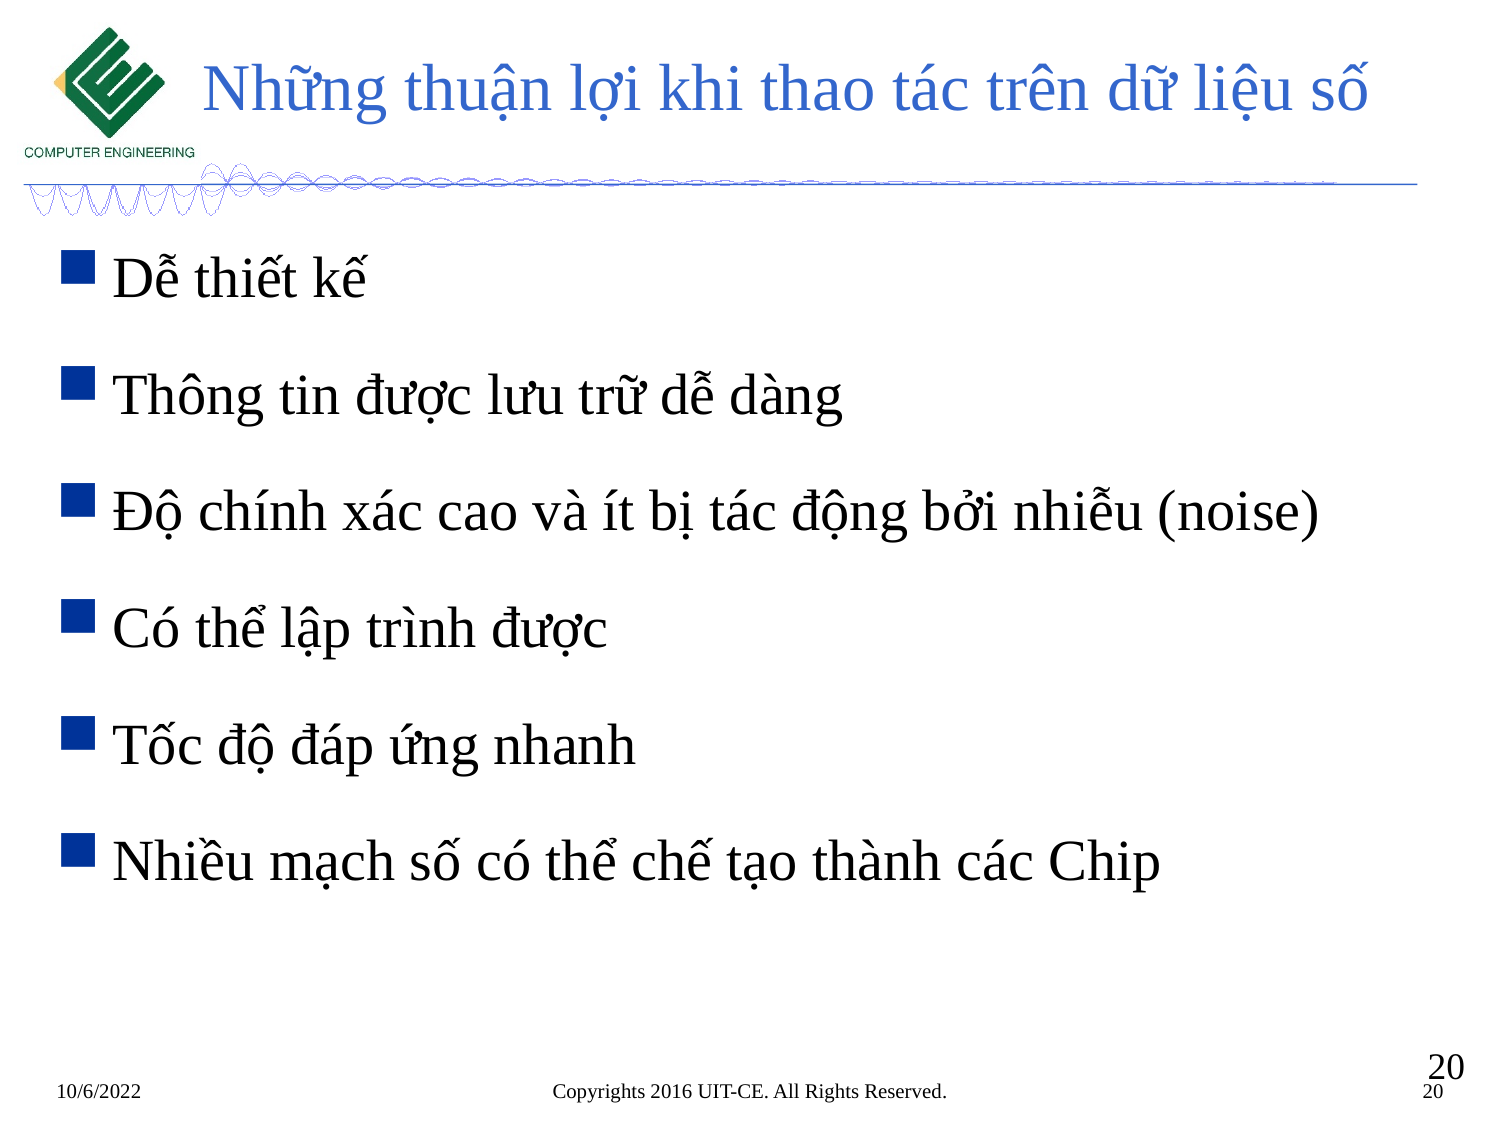

# Những thuận lợi khi thao tác trên dữ liệu số
Dễ thiết kế
Thông tin được lưu trữ dễ dàng
Độ chính xác cao và ít bị tác động bởi nhiễu (noise)
Có thể lập trình được
Tốc độ đáp ứng nhanh
Nhiều mạch số có thể chế tạo thành các Chip
20
Copyrights 2016 UIT-CE. All Rights Reserved.
20
10/6/2022